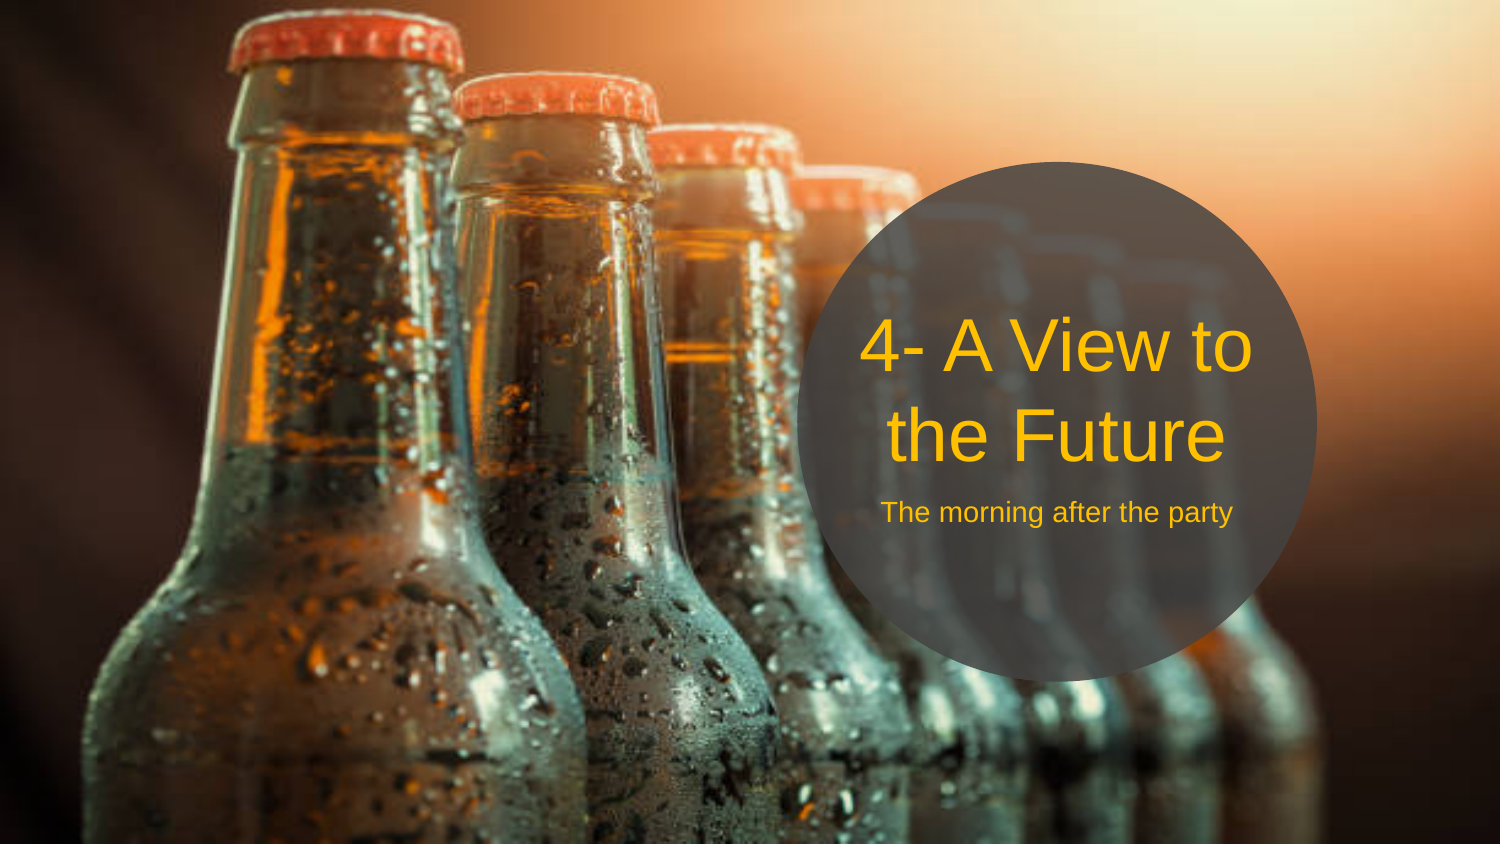

4- A View to the Future
The morning after the party